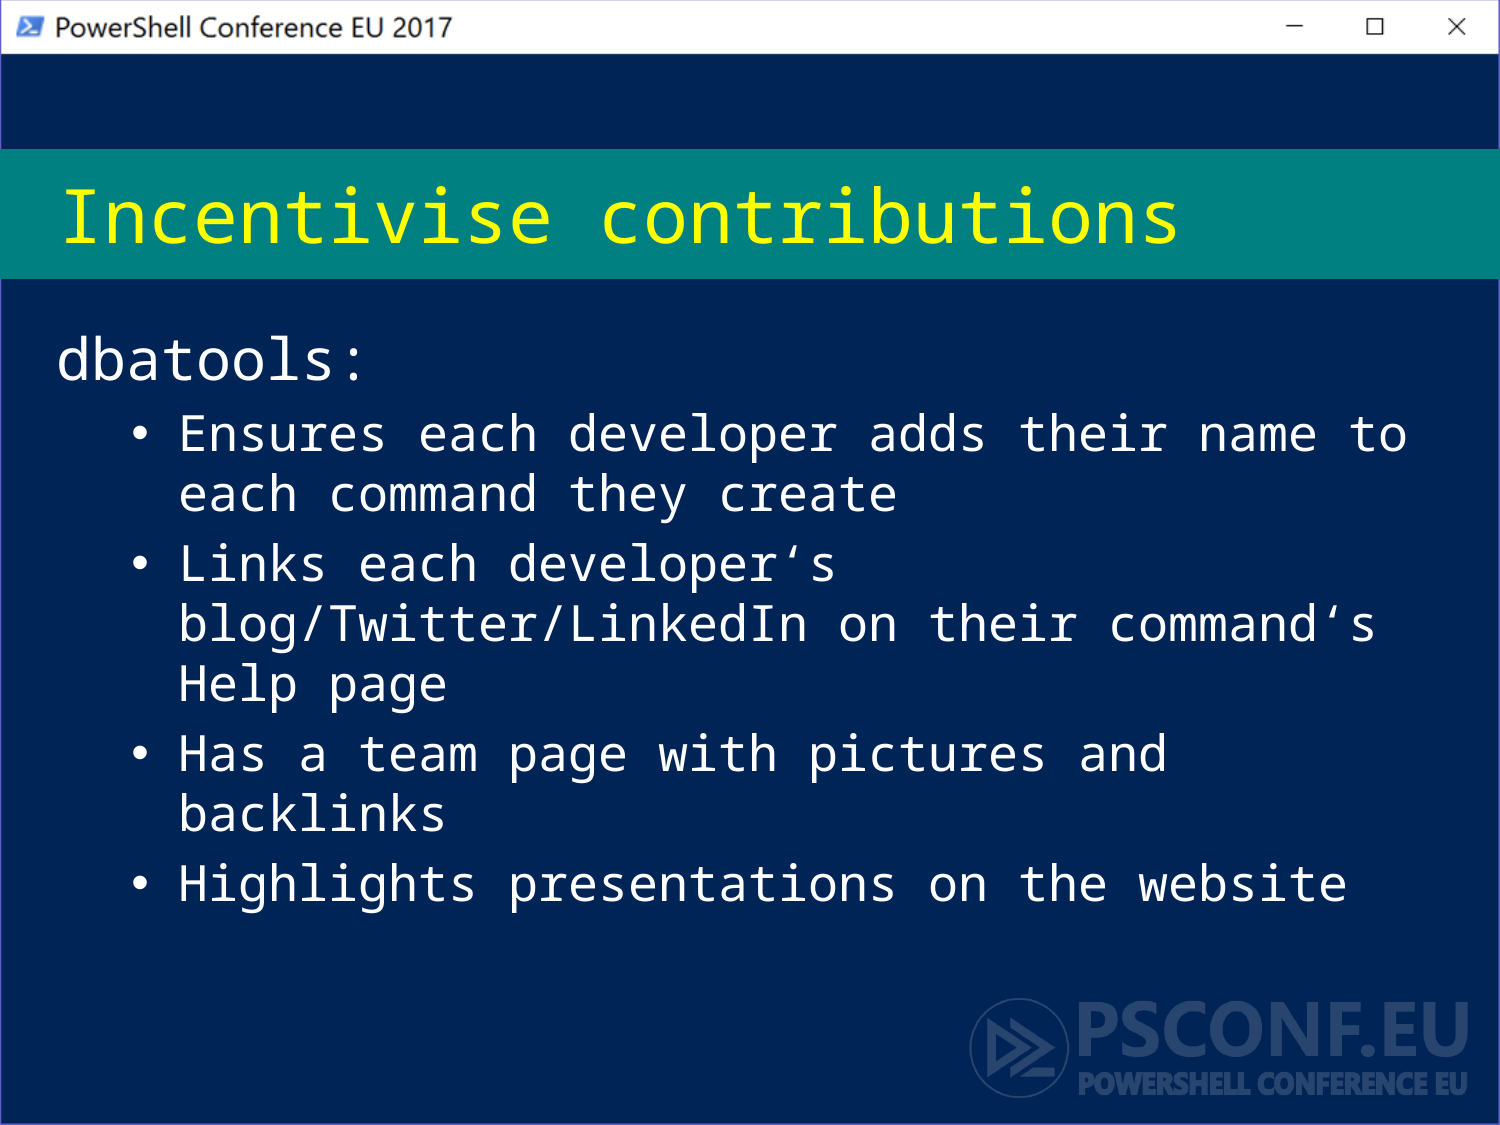

# Incentivise contributions
dbatools:
Ensures each developer adds their name to each command they create
Links each developer‘s blog/Twitter/LinkedIn on their command‘s Help page
Has a team page with pictures and backlinks
Highlights presentations on the website